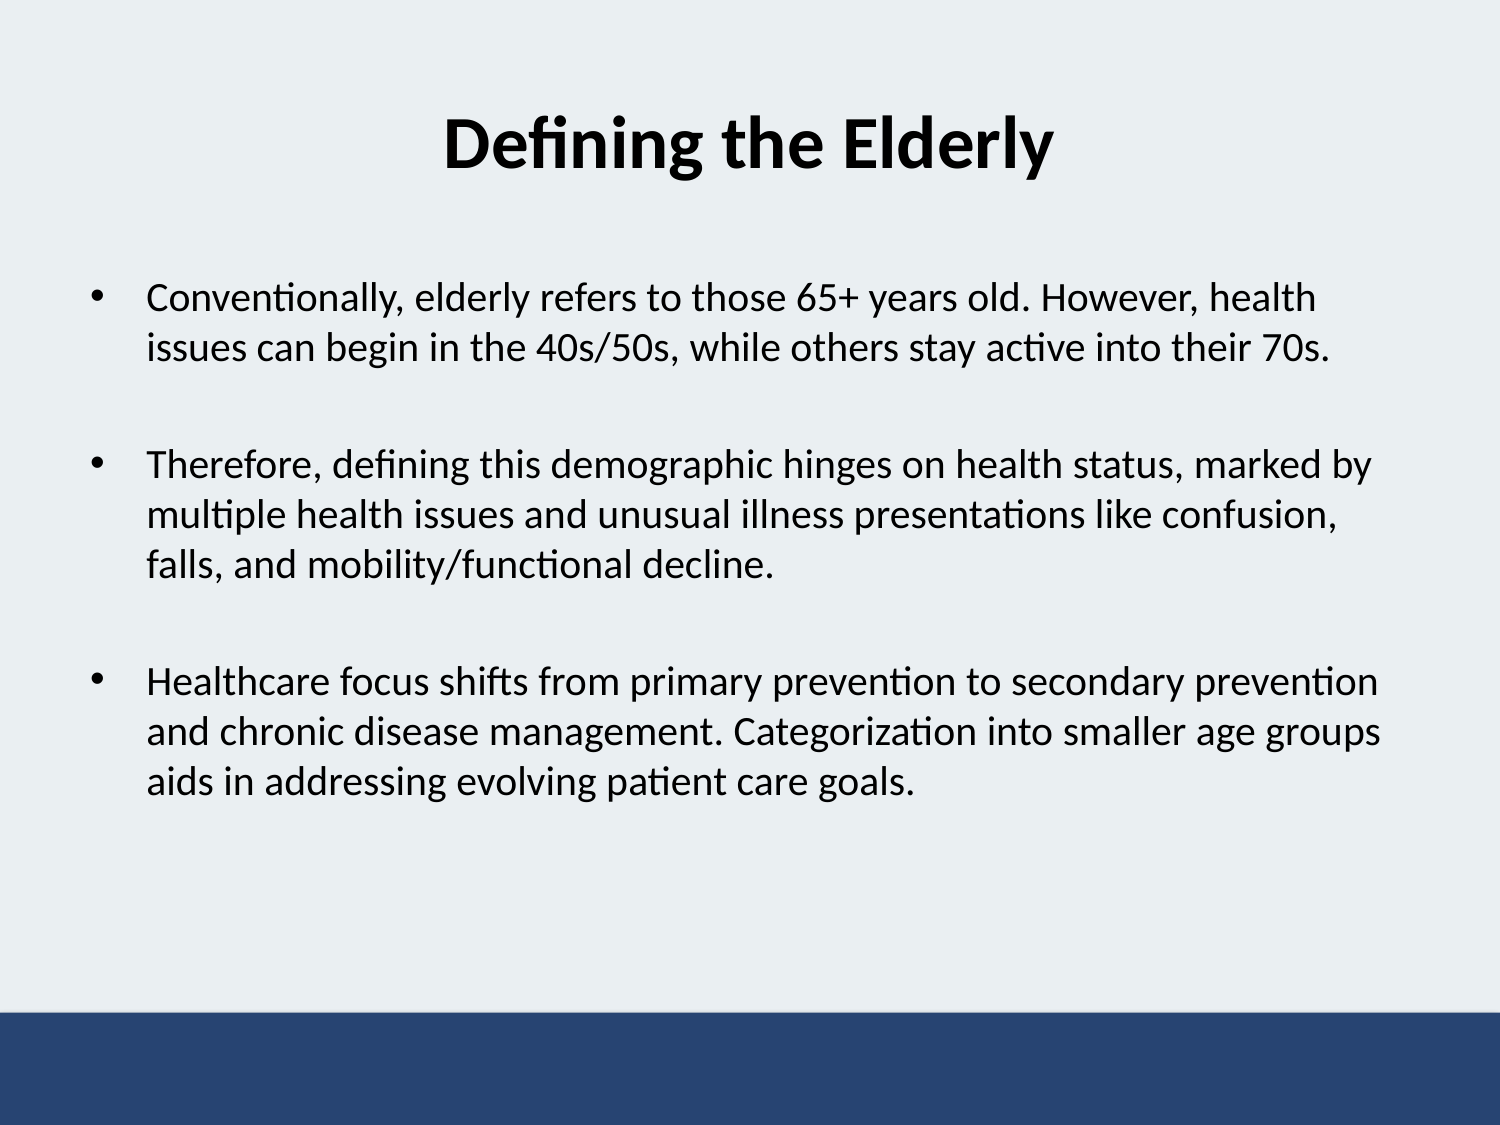

# Defining the Elderly
Conventionally, elderly refers to those 65+ years old. However, health issues can begin in the 40s/50s, while others stay active into their 70s.

Therefore, defining this demographic hinges on health status, marked by multiple health issues and unusual illness presentations like confusion, falls, and mobility/functional decline.

Healthcare focus shifts from primary prevention to secondary prevention and chronic disease management. Categorization into smaller age groups aids in addressing evolving patient care goals.